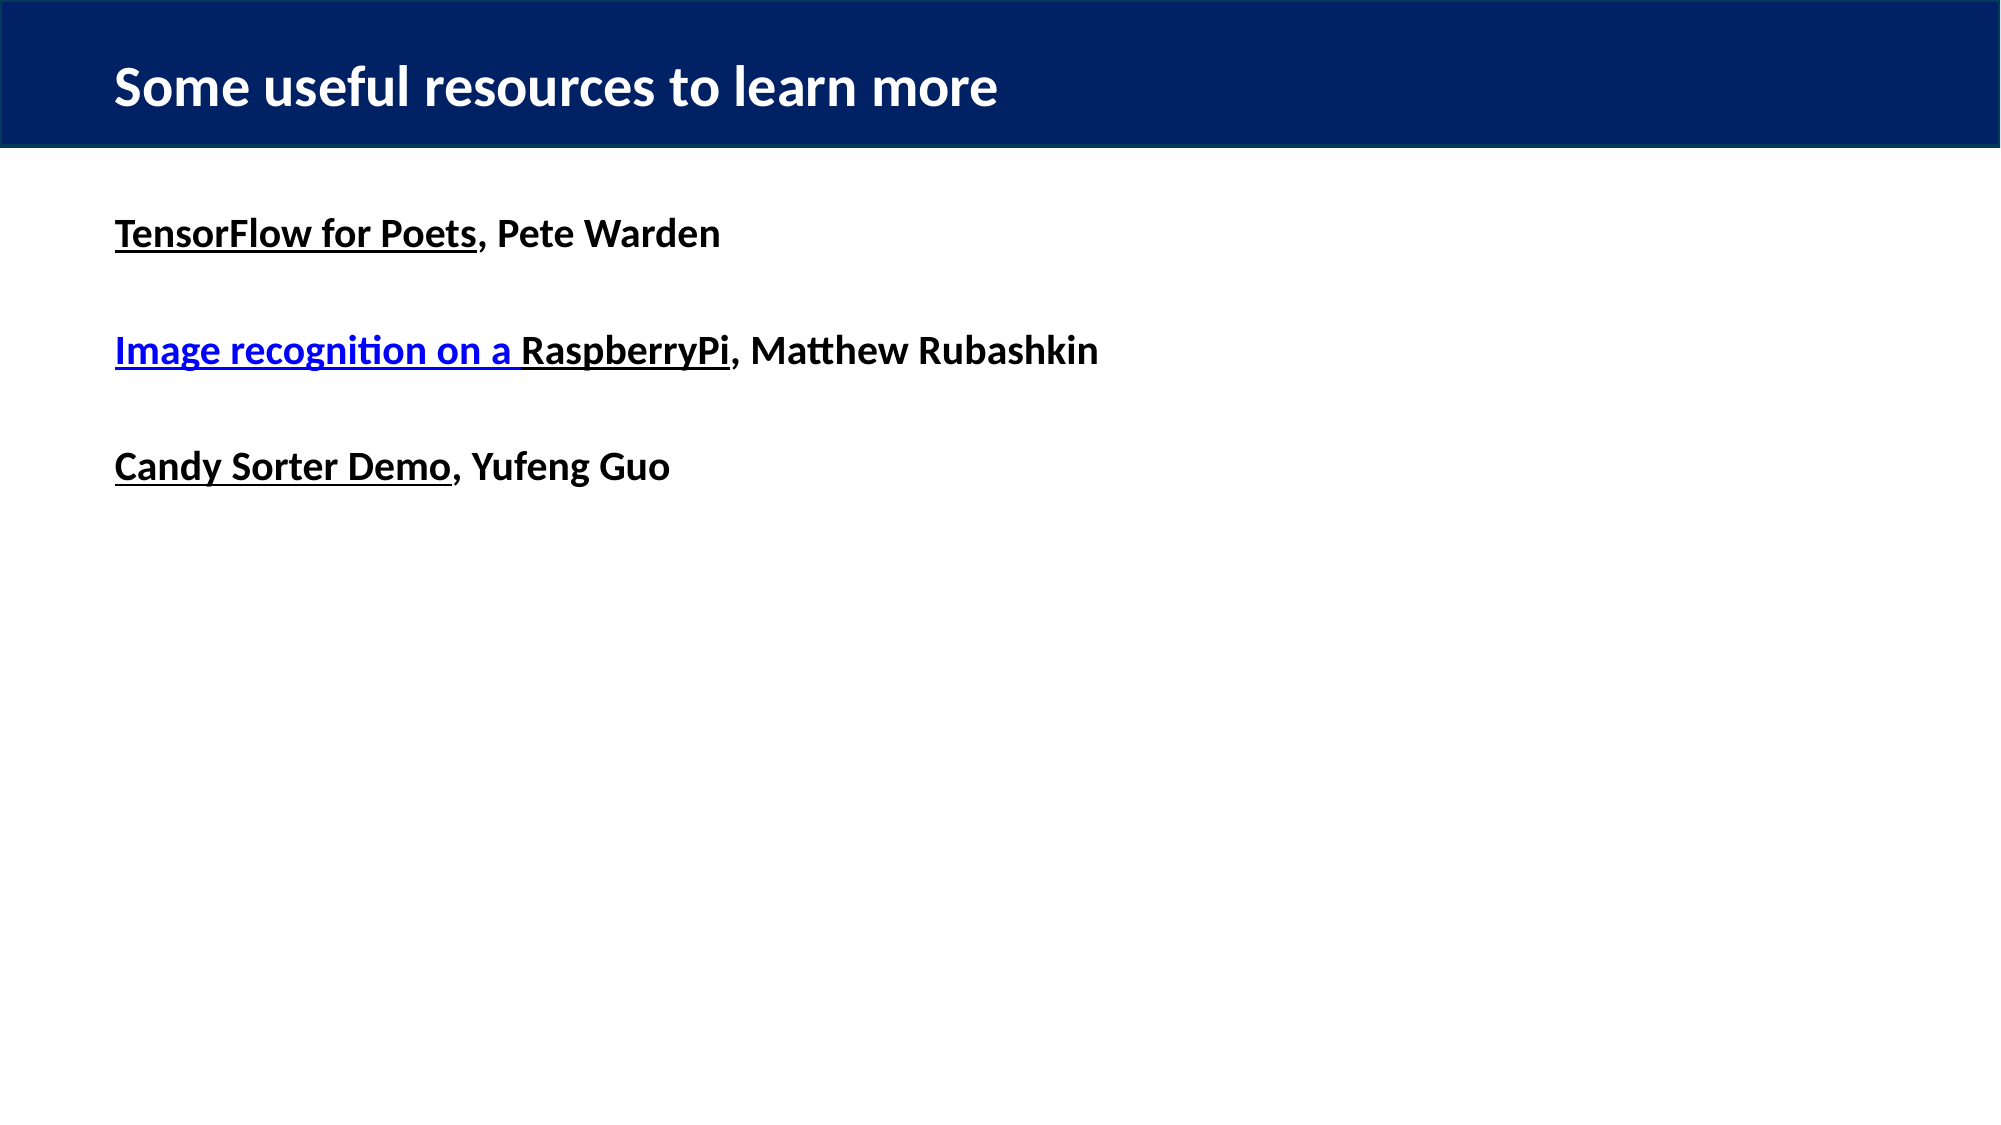

# Some useful resources to learn more
TensorFlow for Poets, Pete Warden

Image recognition on a RaspberryPi, Matthew Rubashkin

Candy Sorter Demo, Yufeng Guo